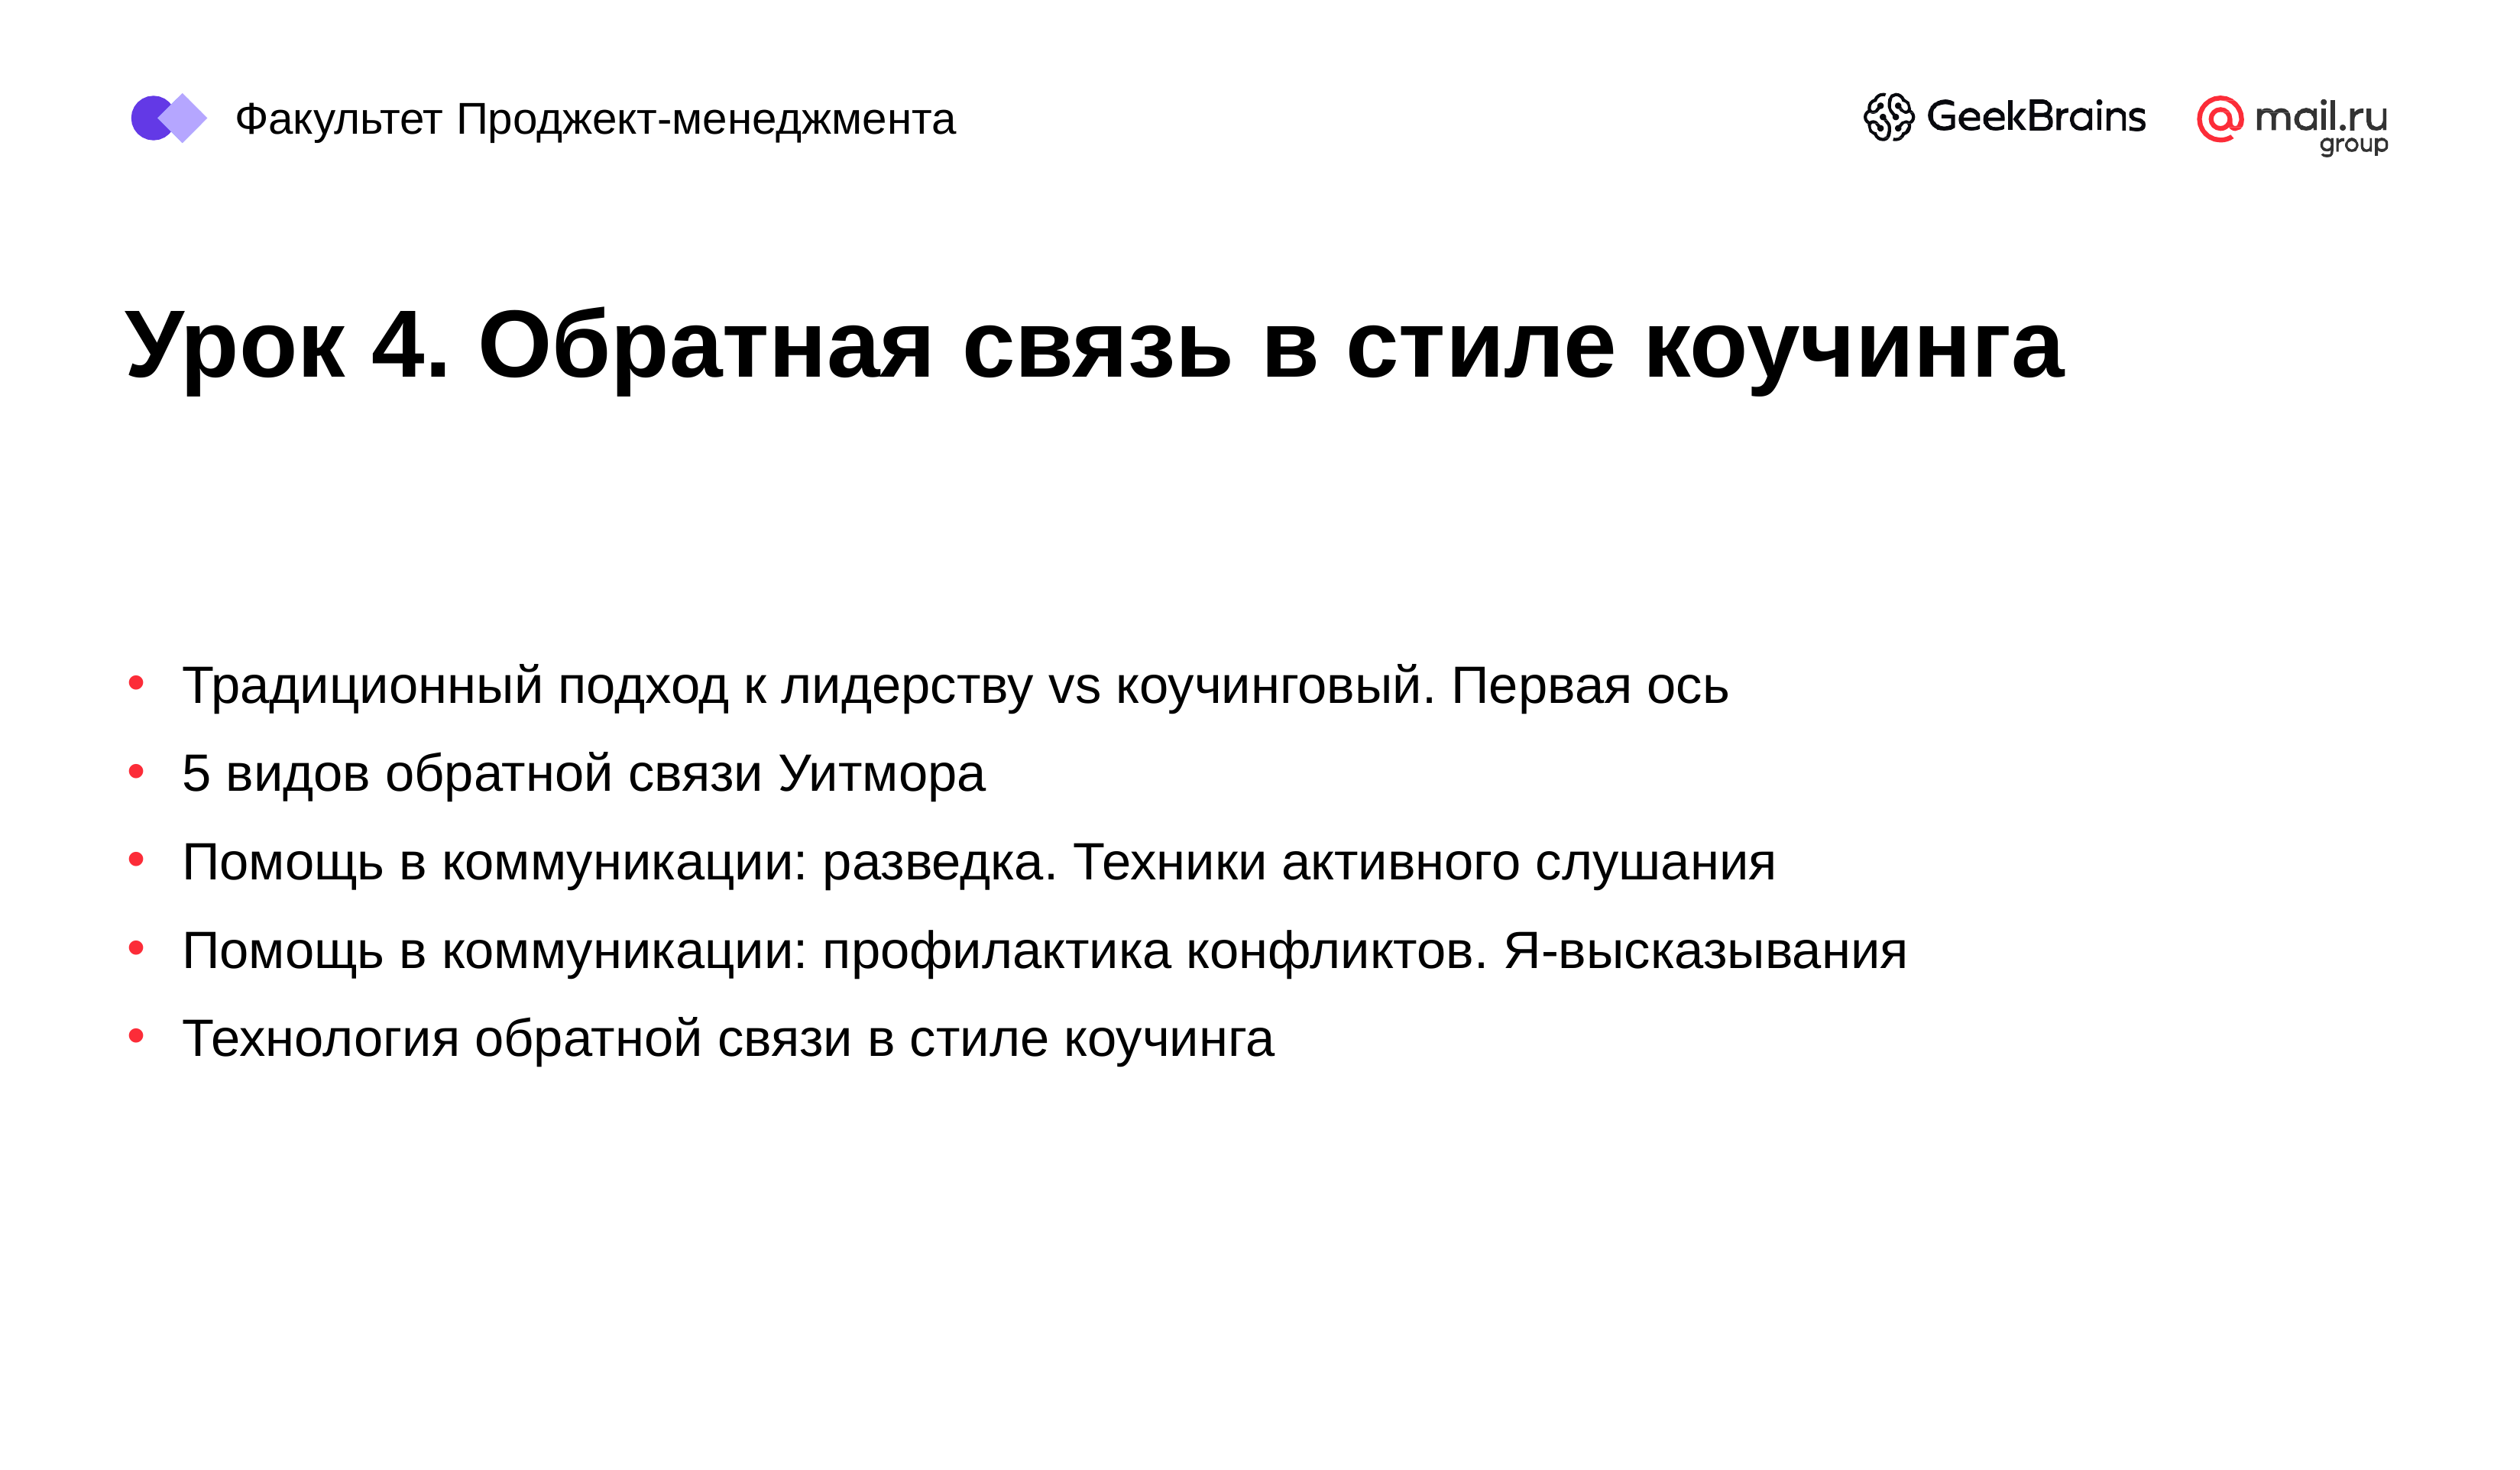

Факультет Проджект-менеджмента

# Урок 4. Обратная связь в стиле коучинга
Традиционный подход к лидерству vs коучинговый. Первая ось
5 видов обратной связи Уитмора
Помощь в коммуникации: разведка. Техники активного слушания
Помощь в коммуникации: профилактика конфликтов. Я-высказывания
Технология обратной связи в стиле коучинга